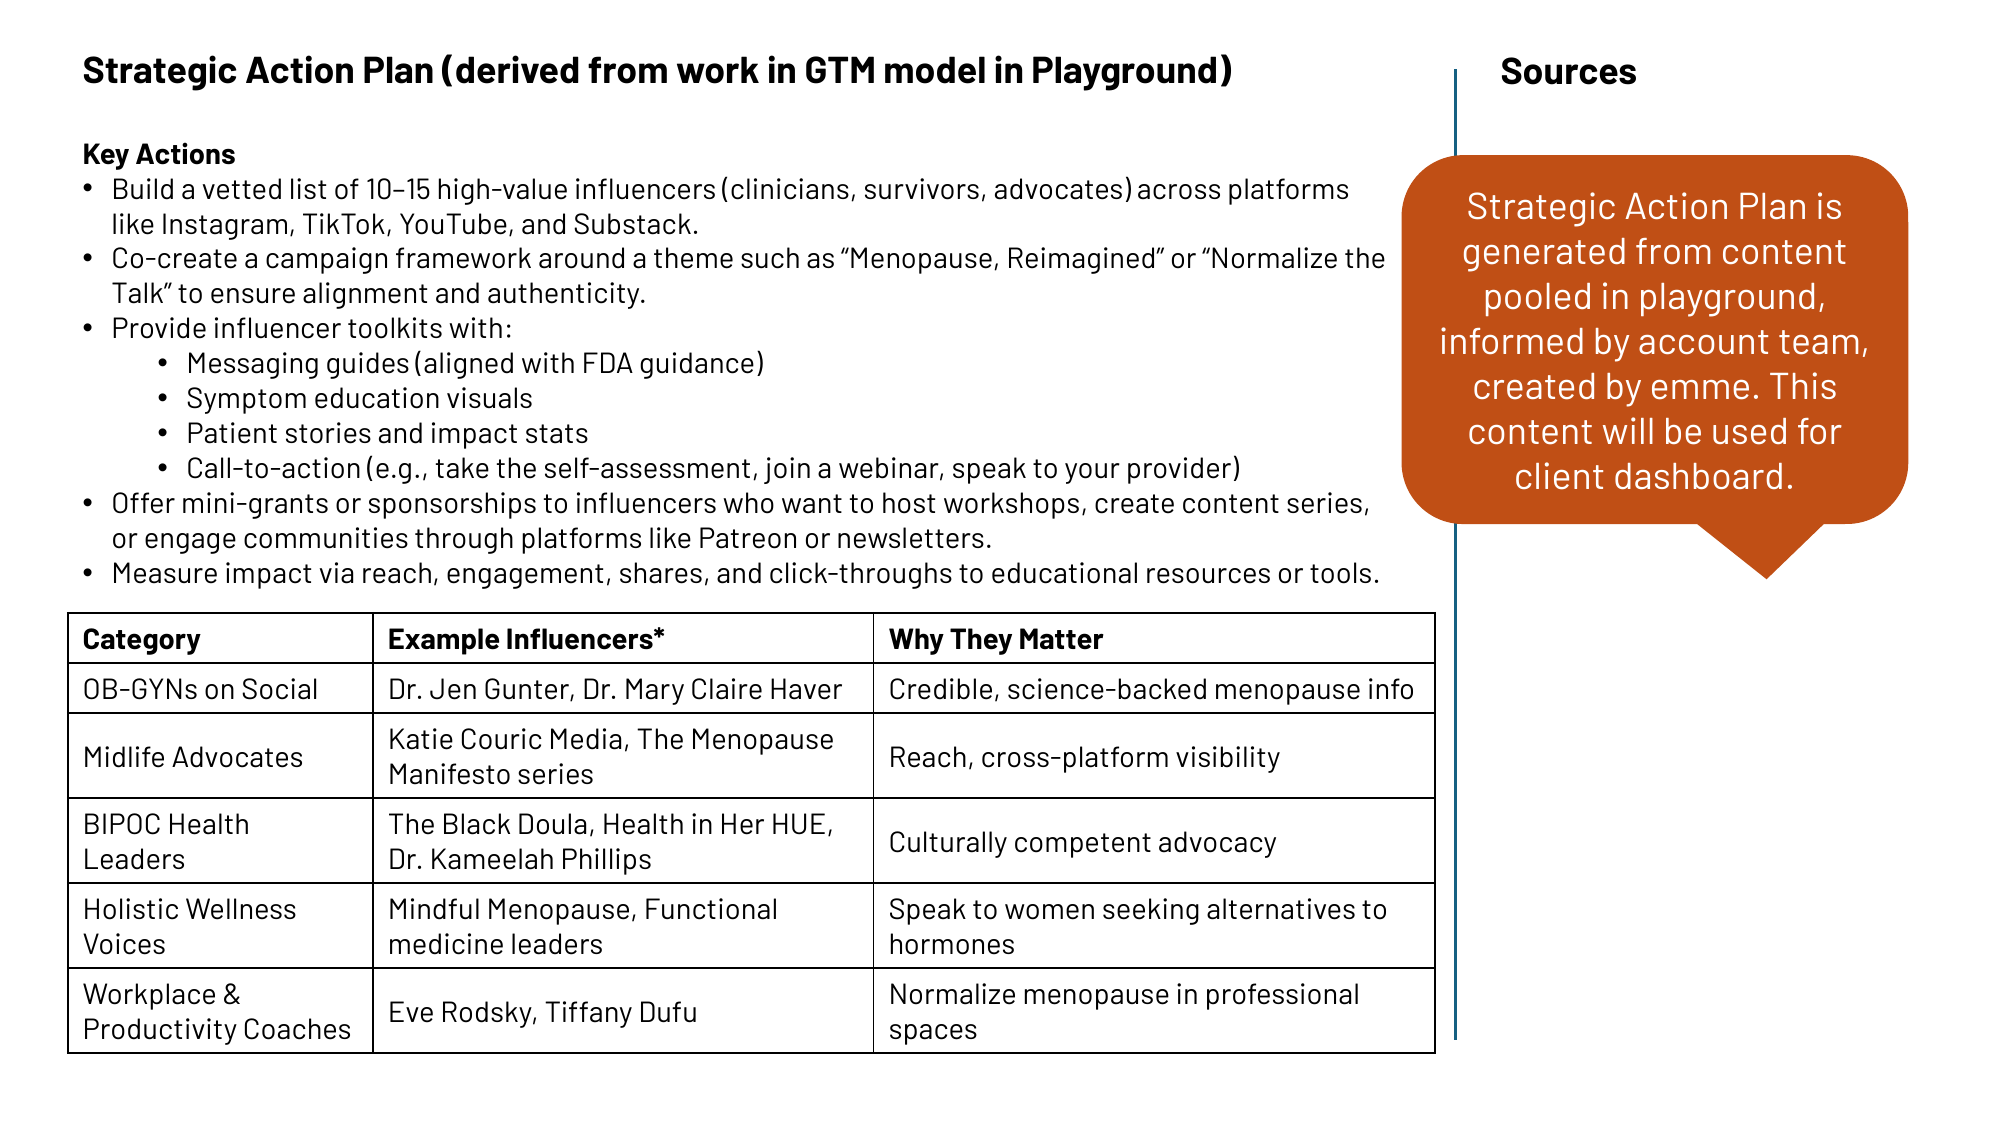

Strategic Action Plan (derived from work in GTM model in Playground)
Sources
Key Actions
Build a vetted list of 10–15 high-value influencers (clinicians, survivors, advocates) across platforms like Instagram, TikTok, YouTube, and Substack.
Co-create a campaign framework around a theme such as “Menopause, Reimagined” or “Normalize the Talk” to ensure alignment and authenticity.
Provide influencer toolkits with:
Messaging guides (aligned with FDA guidance)
Symptom education visuals
Patient stories and impact stats
Call-to-action (e.g., take the self-assessment, join a webinar, speak to your provider)
Offer mini-grants or sponsorships to influencers who want to host workshops, create content series, or engage communities through platforms like Patreon or newsletters.
Measure impact via reach, engagement, shares, and click-throughs to educational resources or tools.
Strategic Action Plan is generated from content pooled in playground, informed by account team, created by emme. This content will be used for client dashboard.
| Category | Example Influencers\* | Why They Matter |
| --- | --- | --- |
| OB-GYNs on Social | Dr. Jen Gunter, Dr. Mary Claire Haver | Credible, science-backed menopause info |
| Midlife Advocates | Katie Couric Media, The Menopause Manifesto series | Reach, cross-platform visibility |
| BIPOC Health Leaders | The Black Doula, Health in Her HUE, Dr. Kameelah Phillips | Culturally competent advocacy |
| Holistic Wellness Voices | Mindful Menopause, Functional medicine leaders | Speak to women seeking alternatives to hormones |
| Workplace & Productivity Coaches | Eve Rodsky, Tiffany Dufu | Normalize menopause in professional spaces |